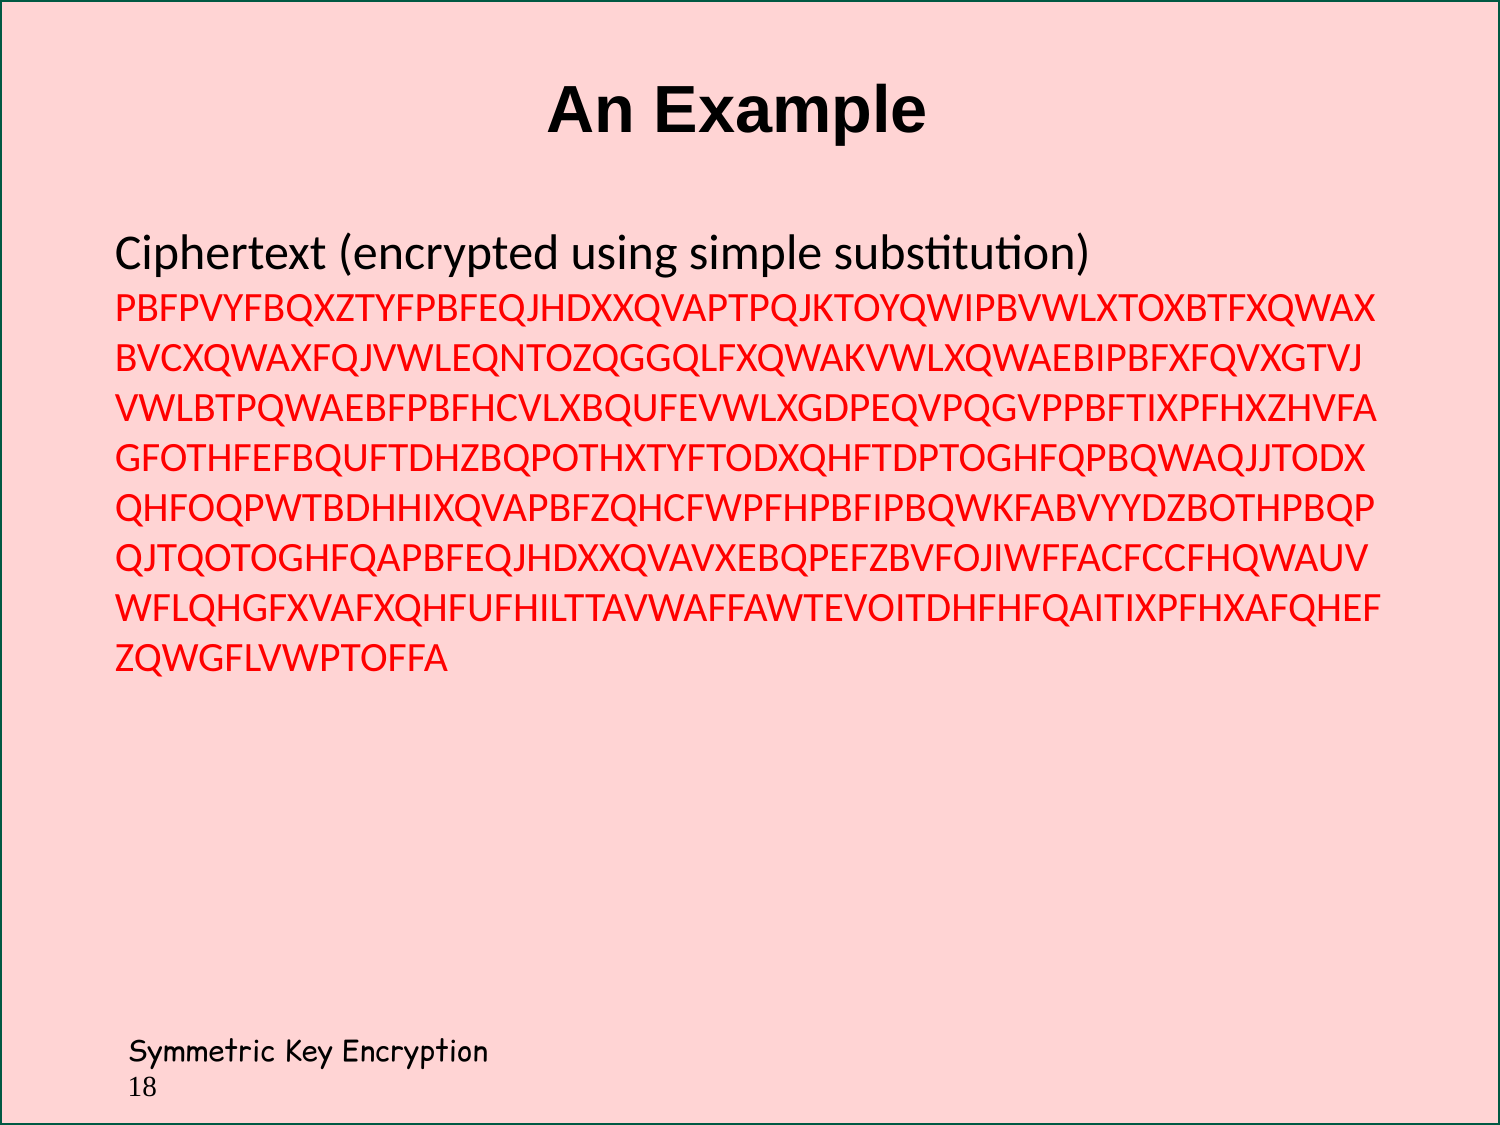

# An Example
Ciphertext (encrypted using simple substitution)
PBFPVYFBQXZTYFPBFEQJHDXXQVAPTPQJKTOYQWIPBVWLXTOXBTFXQWAXBVCXQWAXFQJVWLEQNTOZQGGQLFXQWAKVWLXQWAEBIPBFXFQVXGTVJVWLBTPQWAEBFPBFHCVLXBQUFEVWLXGDPEQVPQGVPPBFTIXPFHXZHVFAGFOTHFEFBQUFTDHZBQPOTHXTYFTODXQHFTDPTOGHFQPBQWAQJJTODXQHFOQPWTBDHHIXQVAPBFZQHCFWPFHPBFIPBQWKFABVYYDZBOTHPBQPQJTQOTOGHFQAPBFEQJHDXXQVAVXEBQPEFZBVFOJIWFFACFCCFHQWAUVWFLQHGFXVAFXQHFUFHILTTAVWAFFAWTEVOITDHFHFQAITIXPFHXAFQHEFZQWGFLVWPTOFFA
Symmetric Key Encryption                                                                                                     18